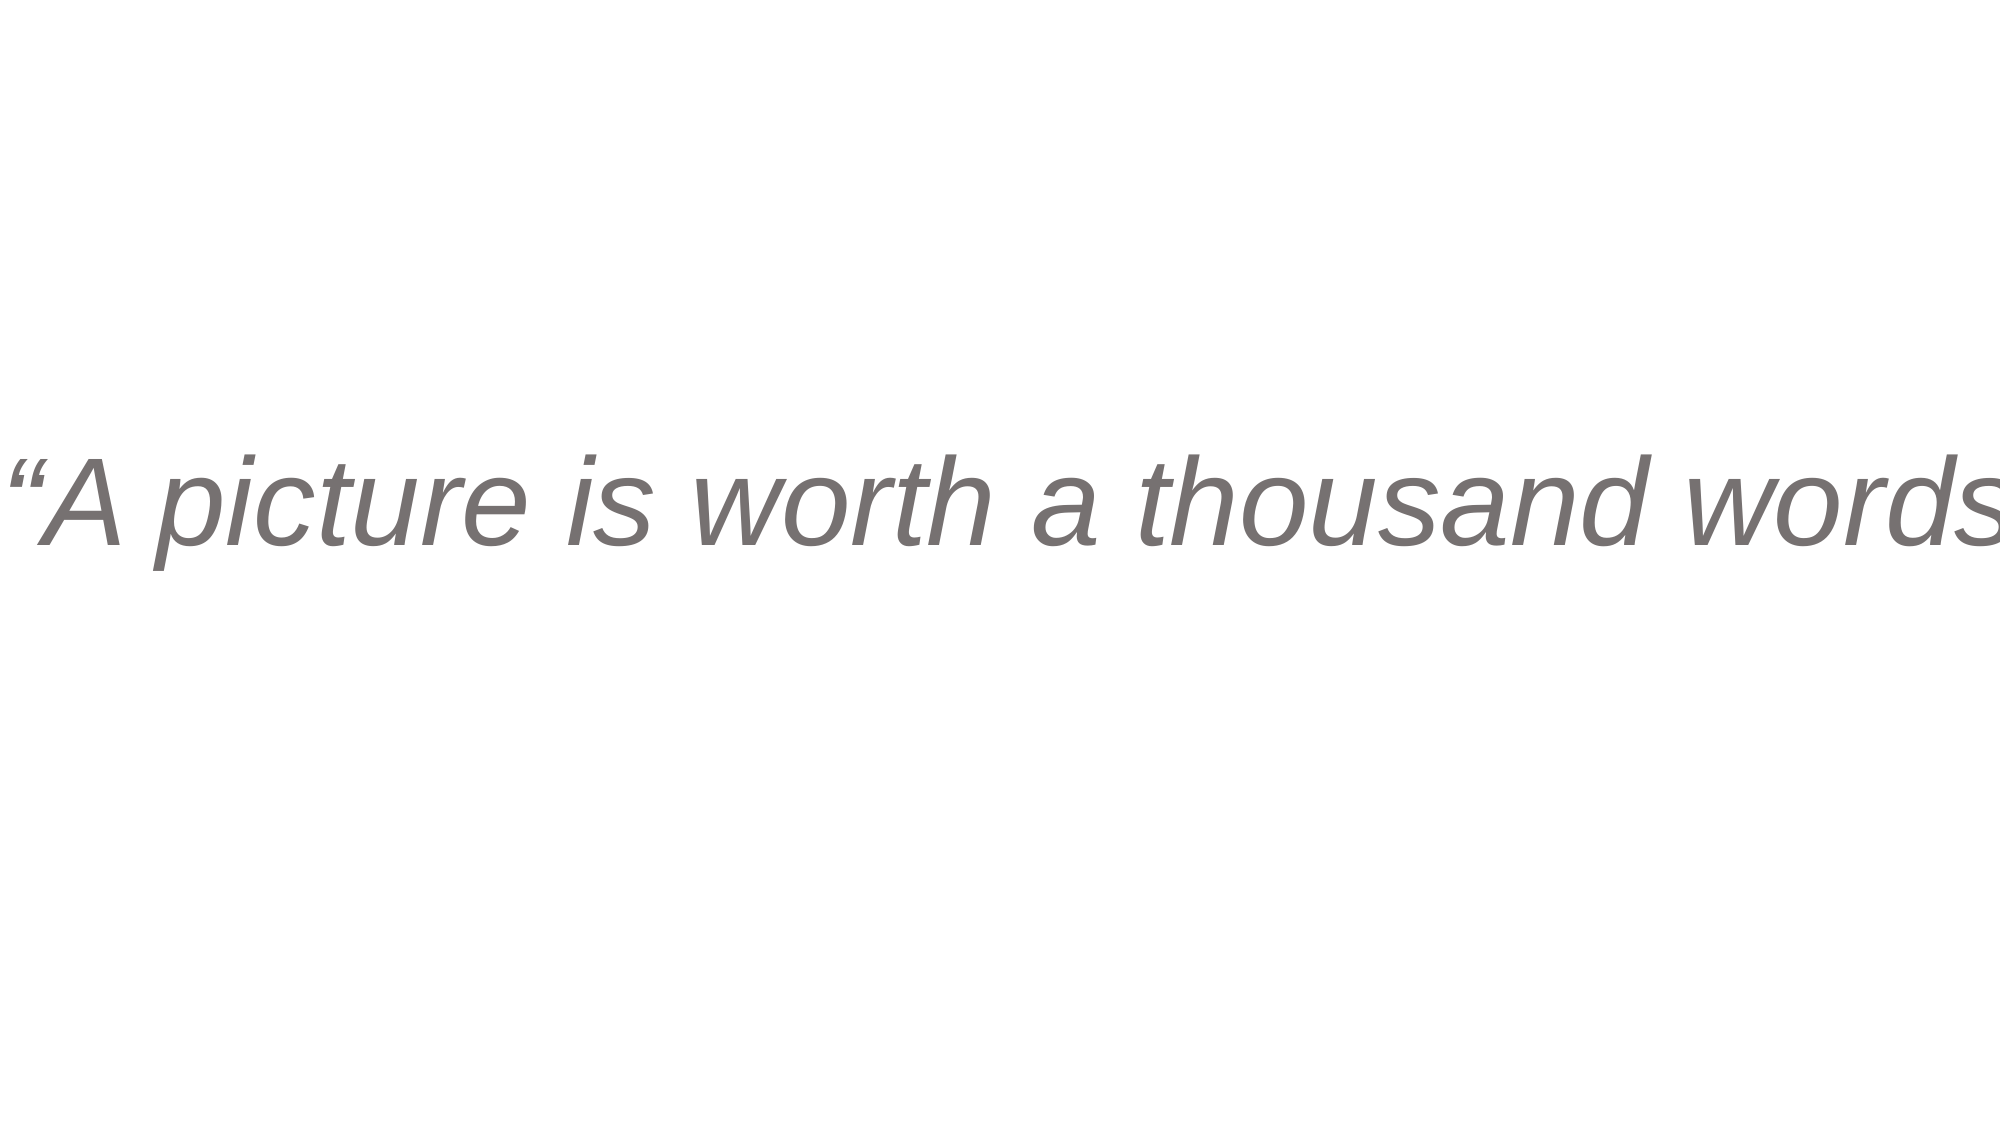

“A picture is worth a thousand words”